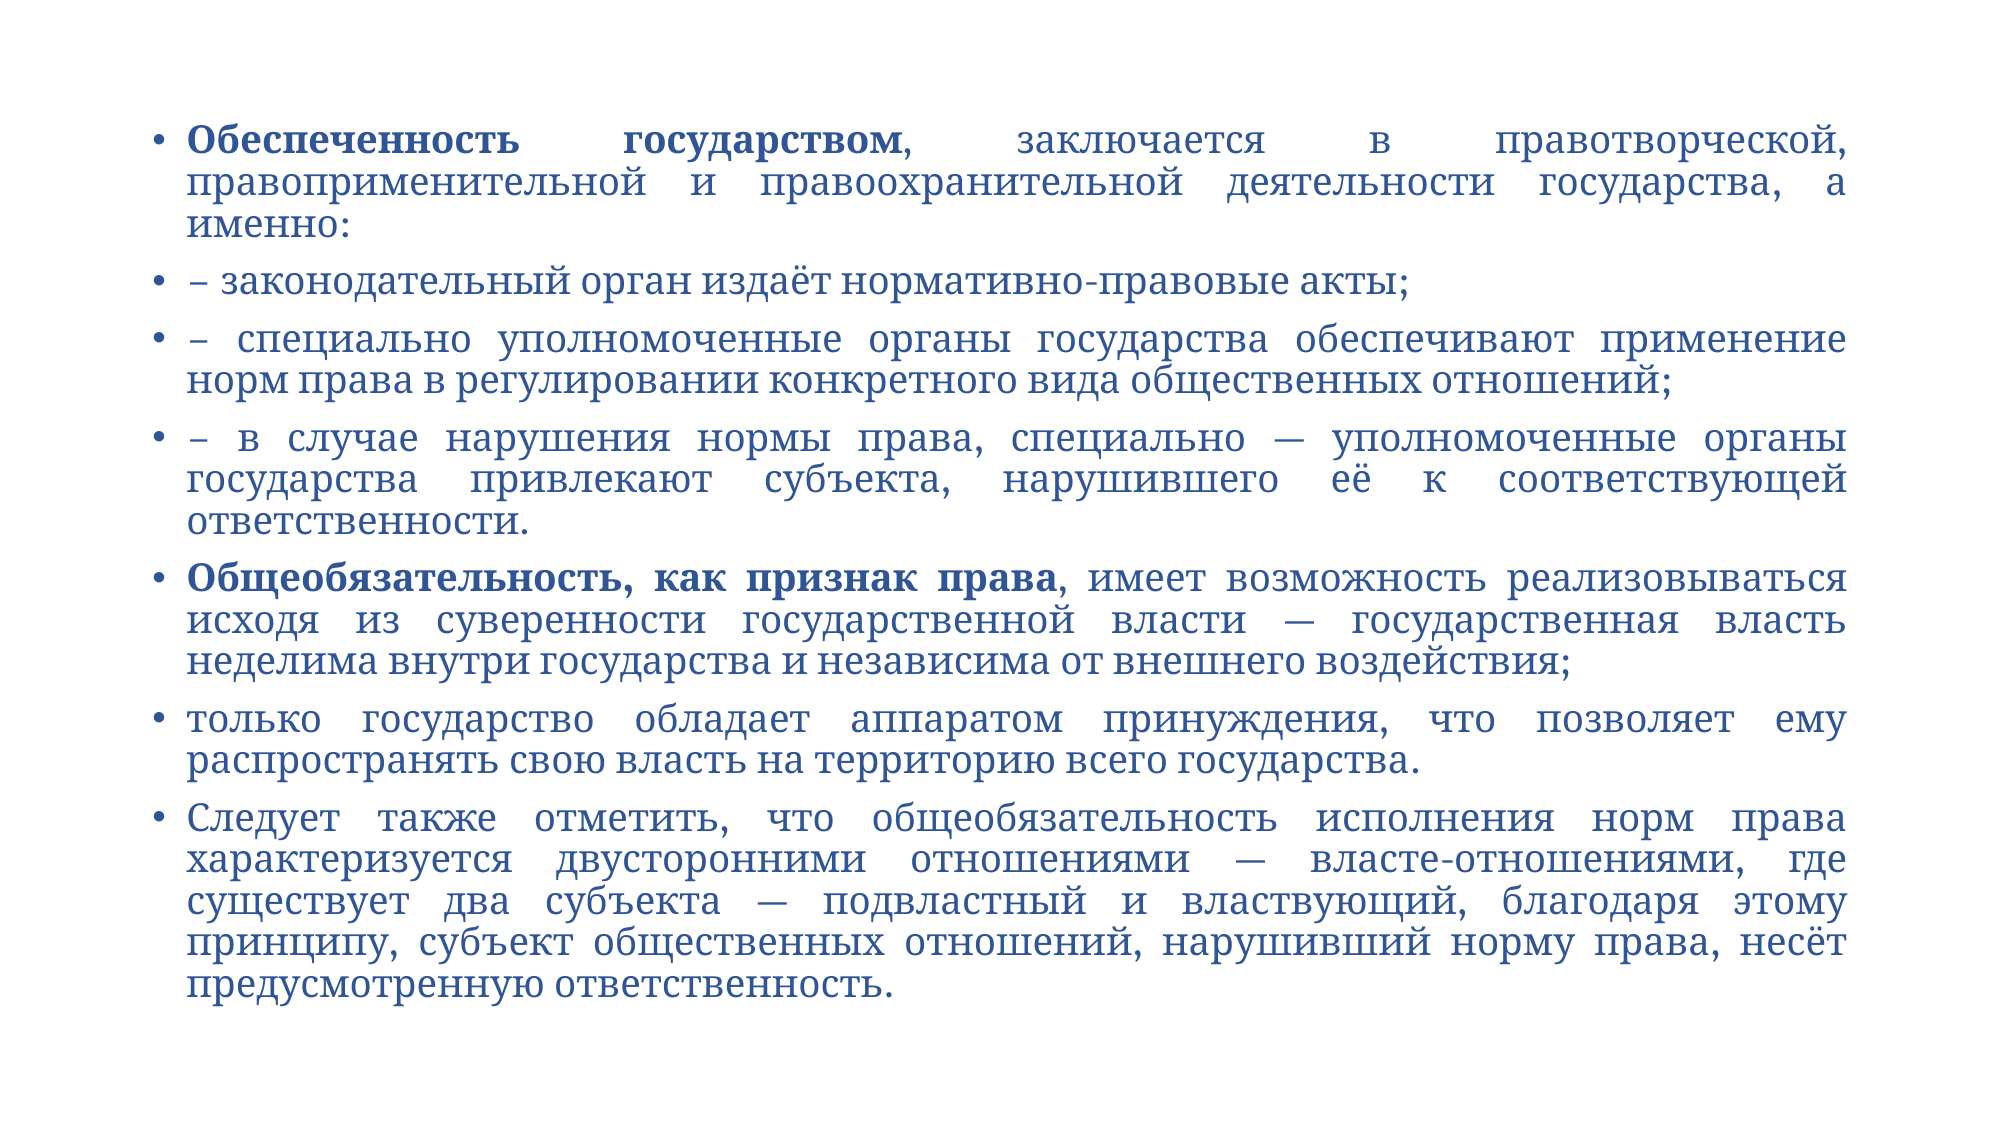

Обеспеченность государством, заключается в правотворческой, правоприменительной и правоохранительной деятельности государства, а именно:
− законодательный орган издаёт нормативно-правовые акты;
− специально уполномоченные органы государства обеспечивают применение норм права в регулировании конкретного вида общественных отношений;
− в случае нарушения нормы права, специально — уполномоченные органы государства привлекают субъекта, нарушившего её к соответствующей ответственности.
Общеобязательность, как признак права, имеет возможность реализовываться исходя из суверенности государственной власти — государственная власть неделима внутри государства и независима от внешнего воздействия;
только государство обладает аппаратом принуждения, что позволяет ему распространять свою власть на территорию всего государства.
Следует также отметить, что общеобязательность исполнения норм права характеризуется двусторонними отношениями — власте-отношениями, где существует два субъекта — подвластный и властвующий, благодаря этому принципу, субъект общественных отношений, нарушивший норму права, несёт предусмотренную ответственность.